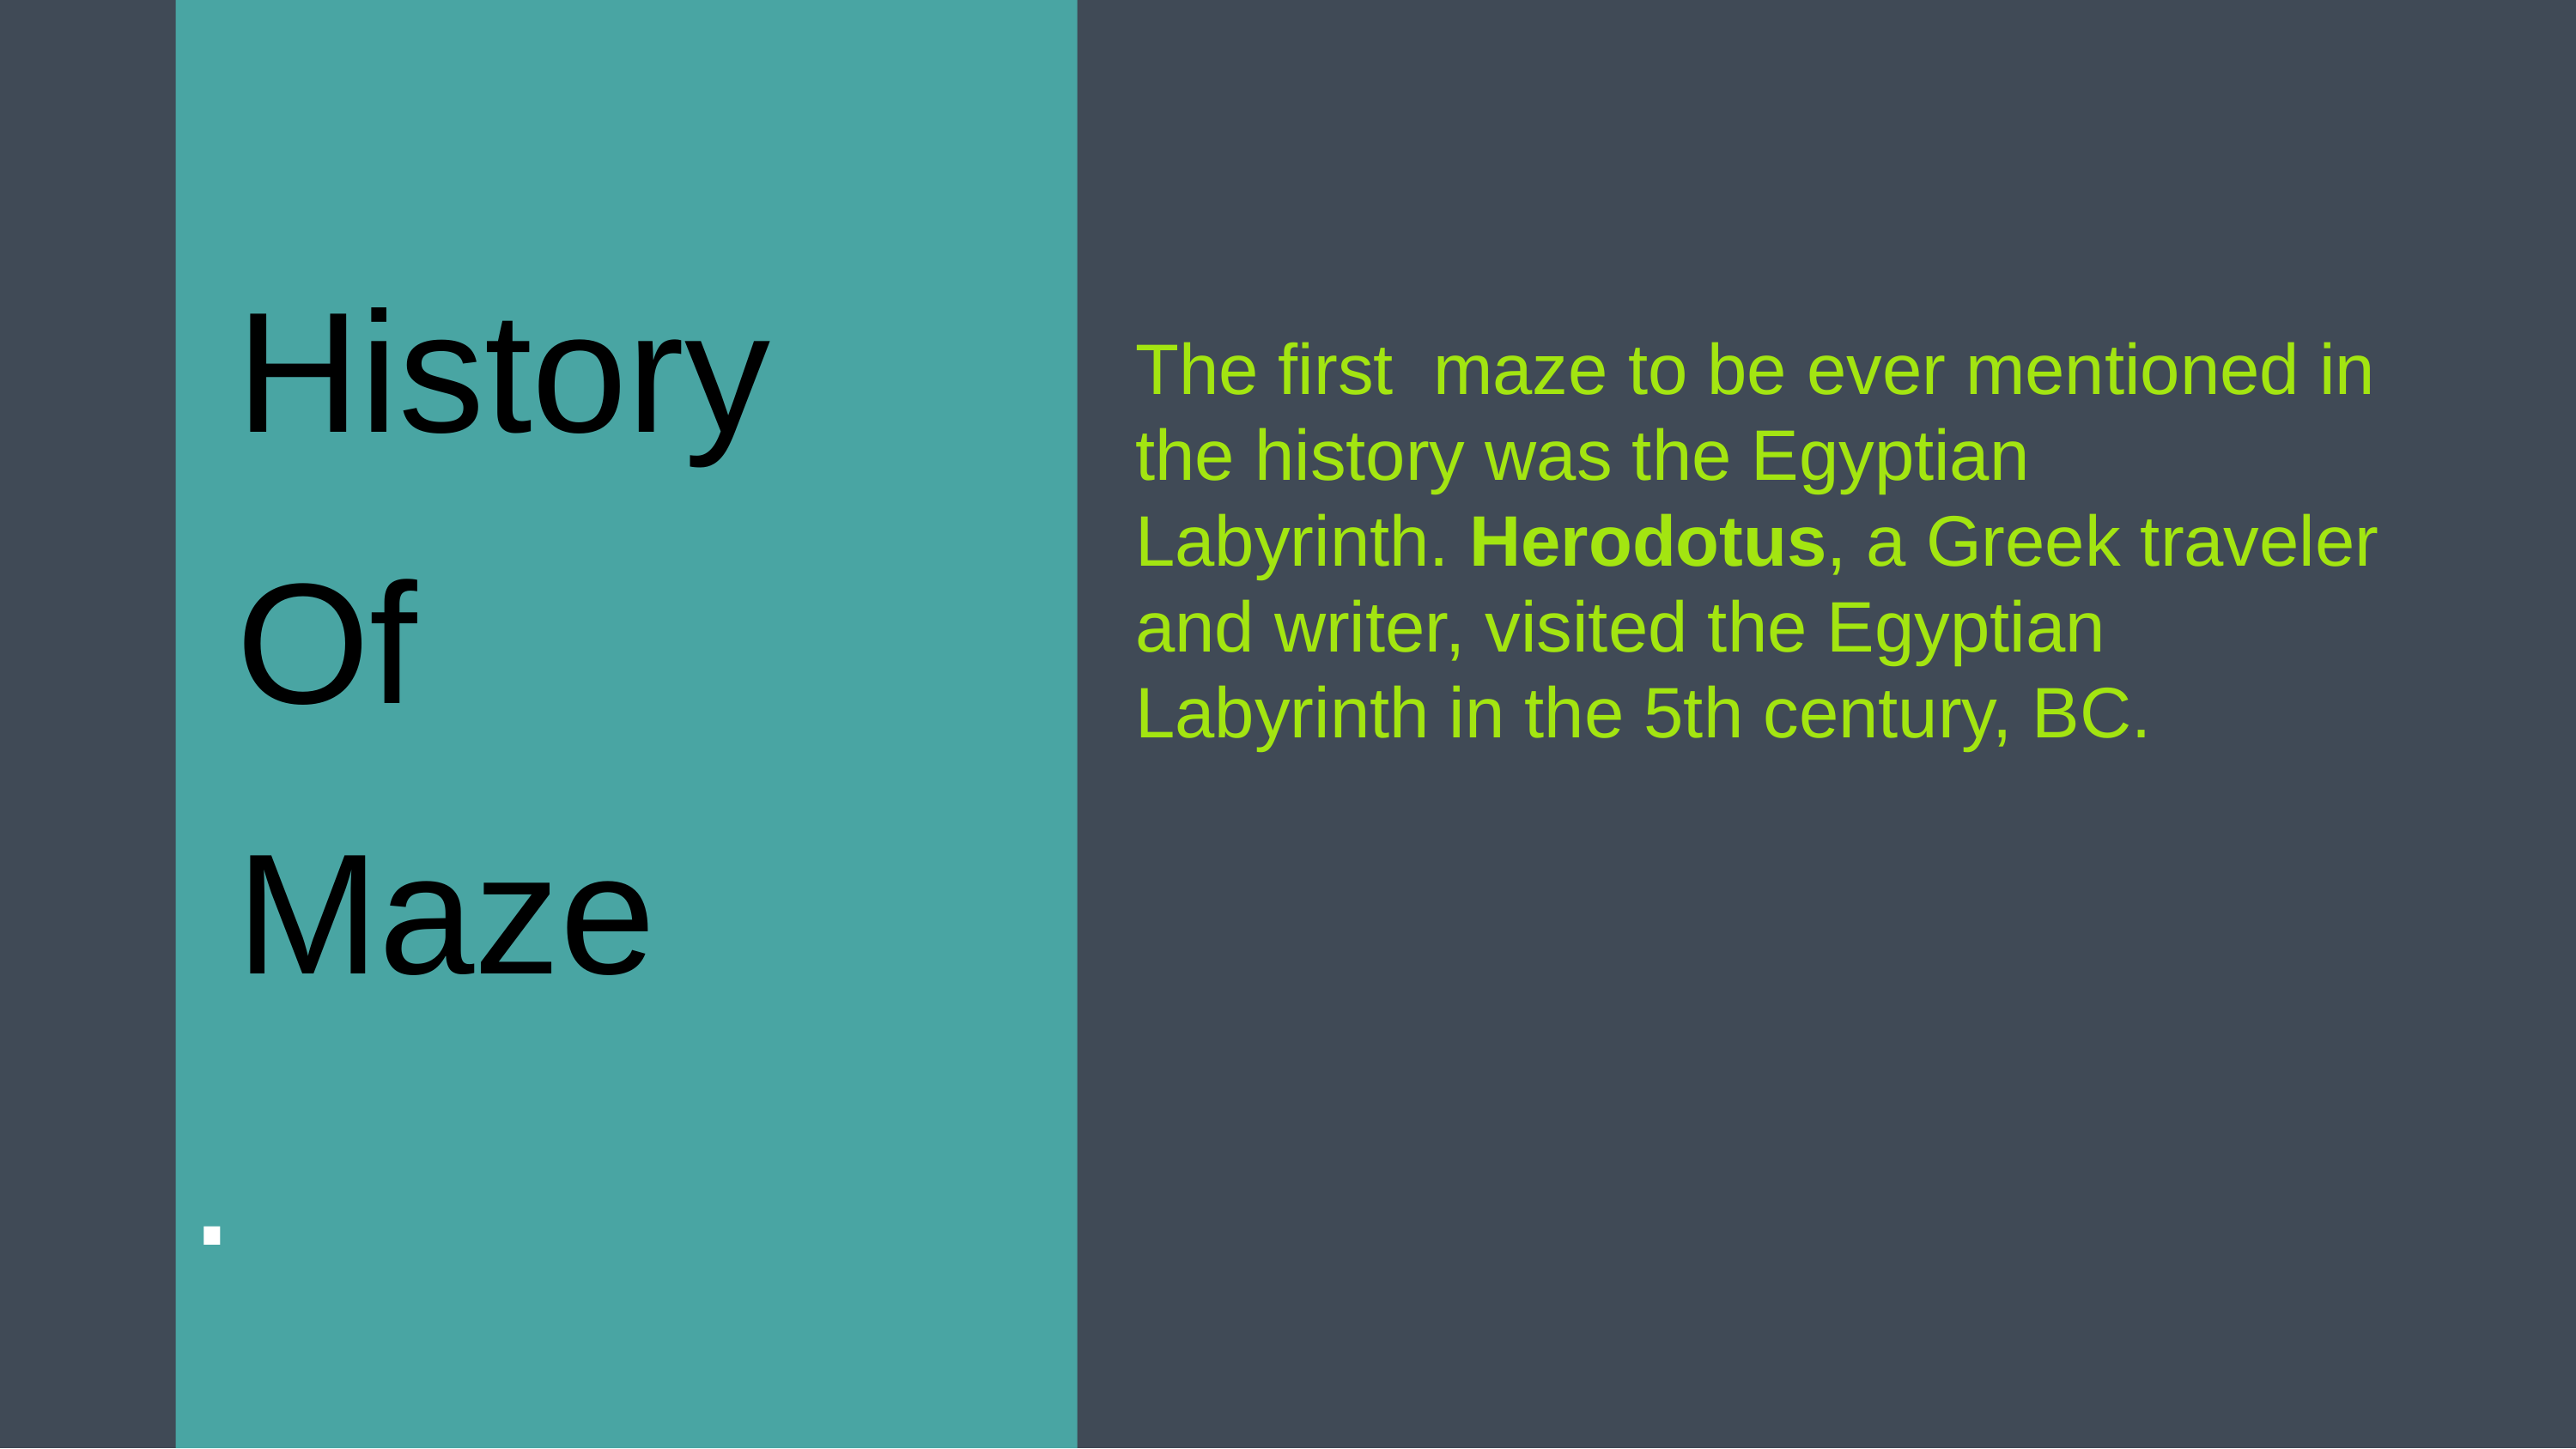

History
 Of
 Maze
.
The first  maze to be ever mentioned in the history was the Egyptian Labyrinth. Herodotus, a Greek traveler and writer, visited the Egyptian Labyrinth in the 5th century, BC.